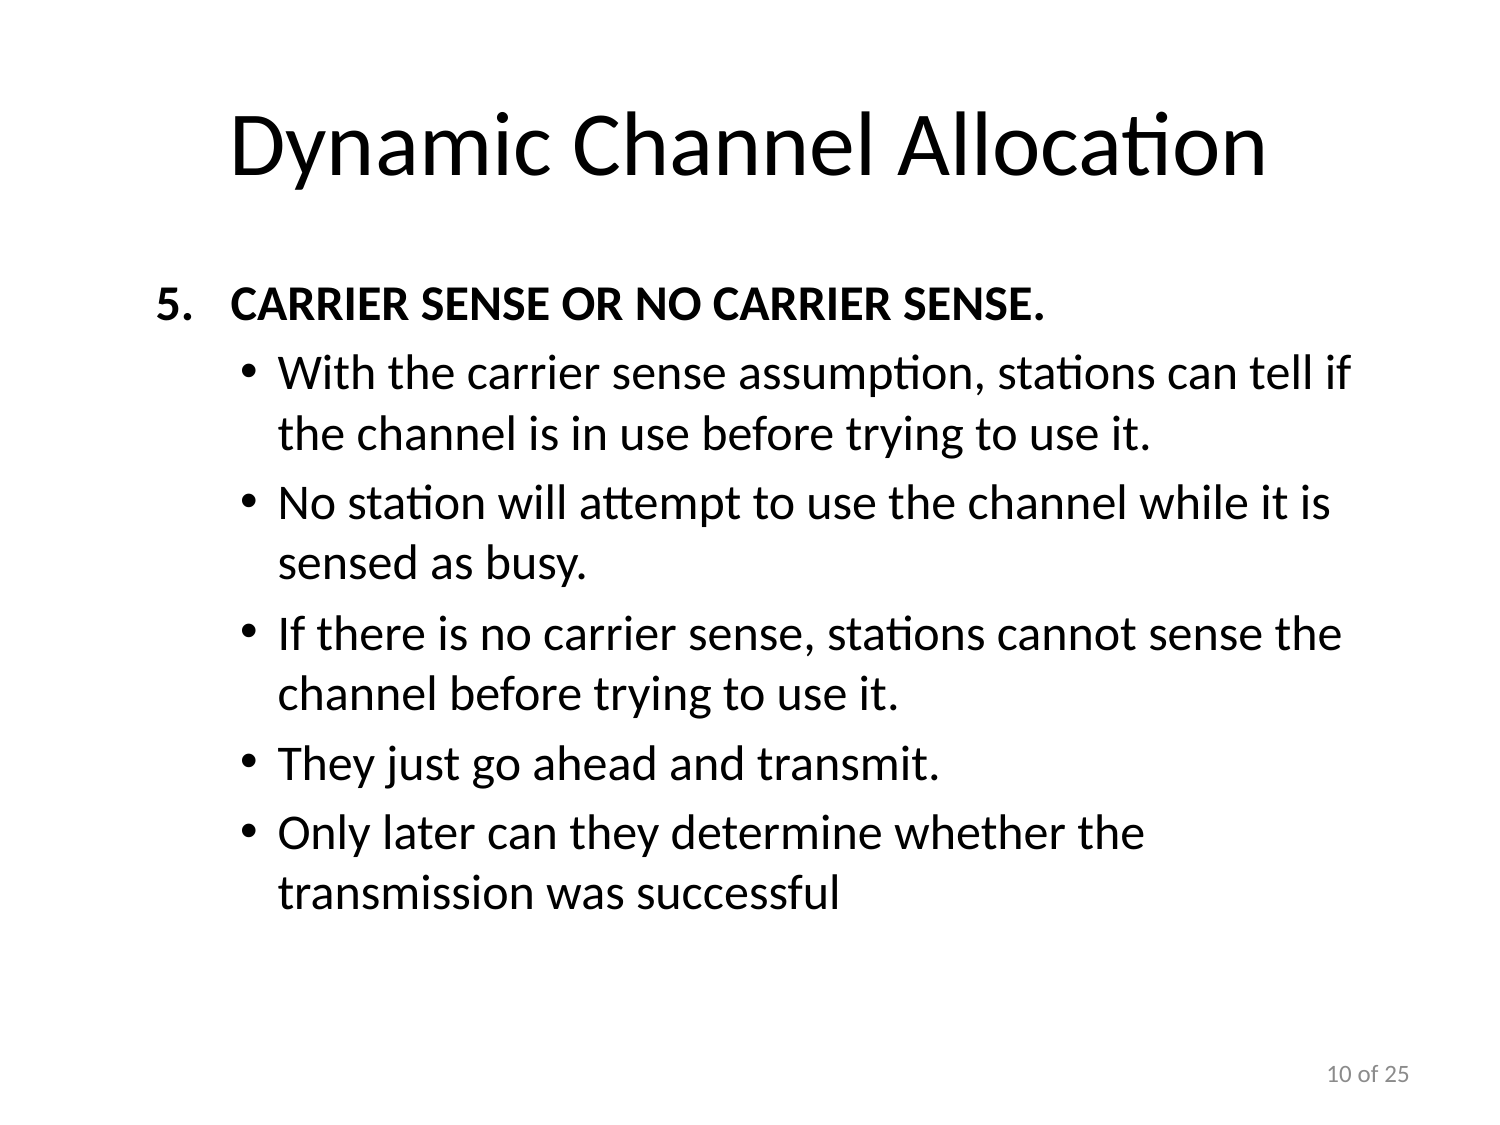

# Dynamic Channel Allocation
Carrier Sense or No Carrier Sense.
With the carrier sense assumption, stations can tell if the channel is in use before trying to use it.
No station will attempt to use the channel while it is sensed as busy.
If there is no carrier sense, stations cannot sense the channel before trying to use it.
They just go ahead and transmit.
Only later can they determine whether the transmission was successful
10 of 25